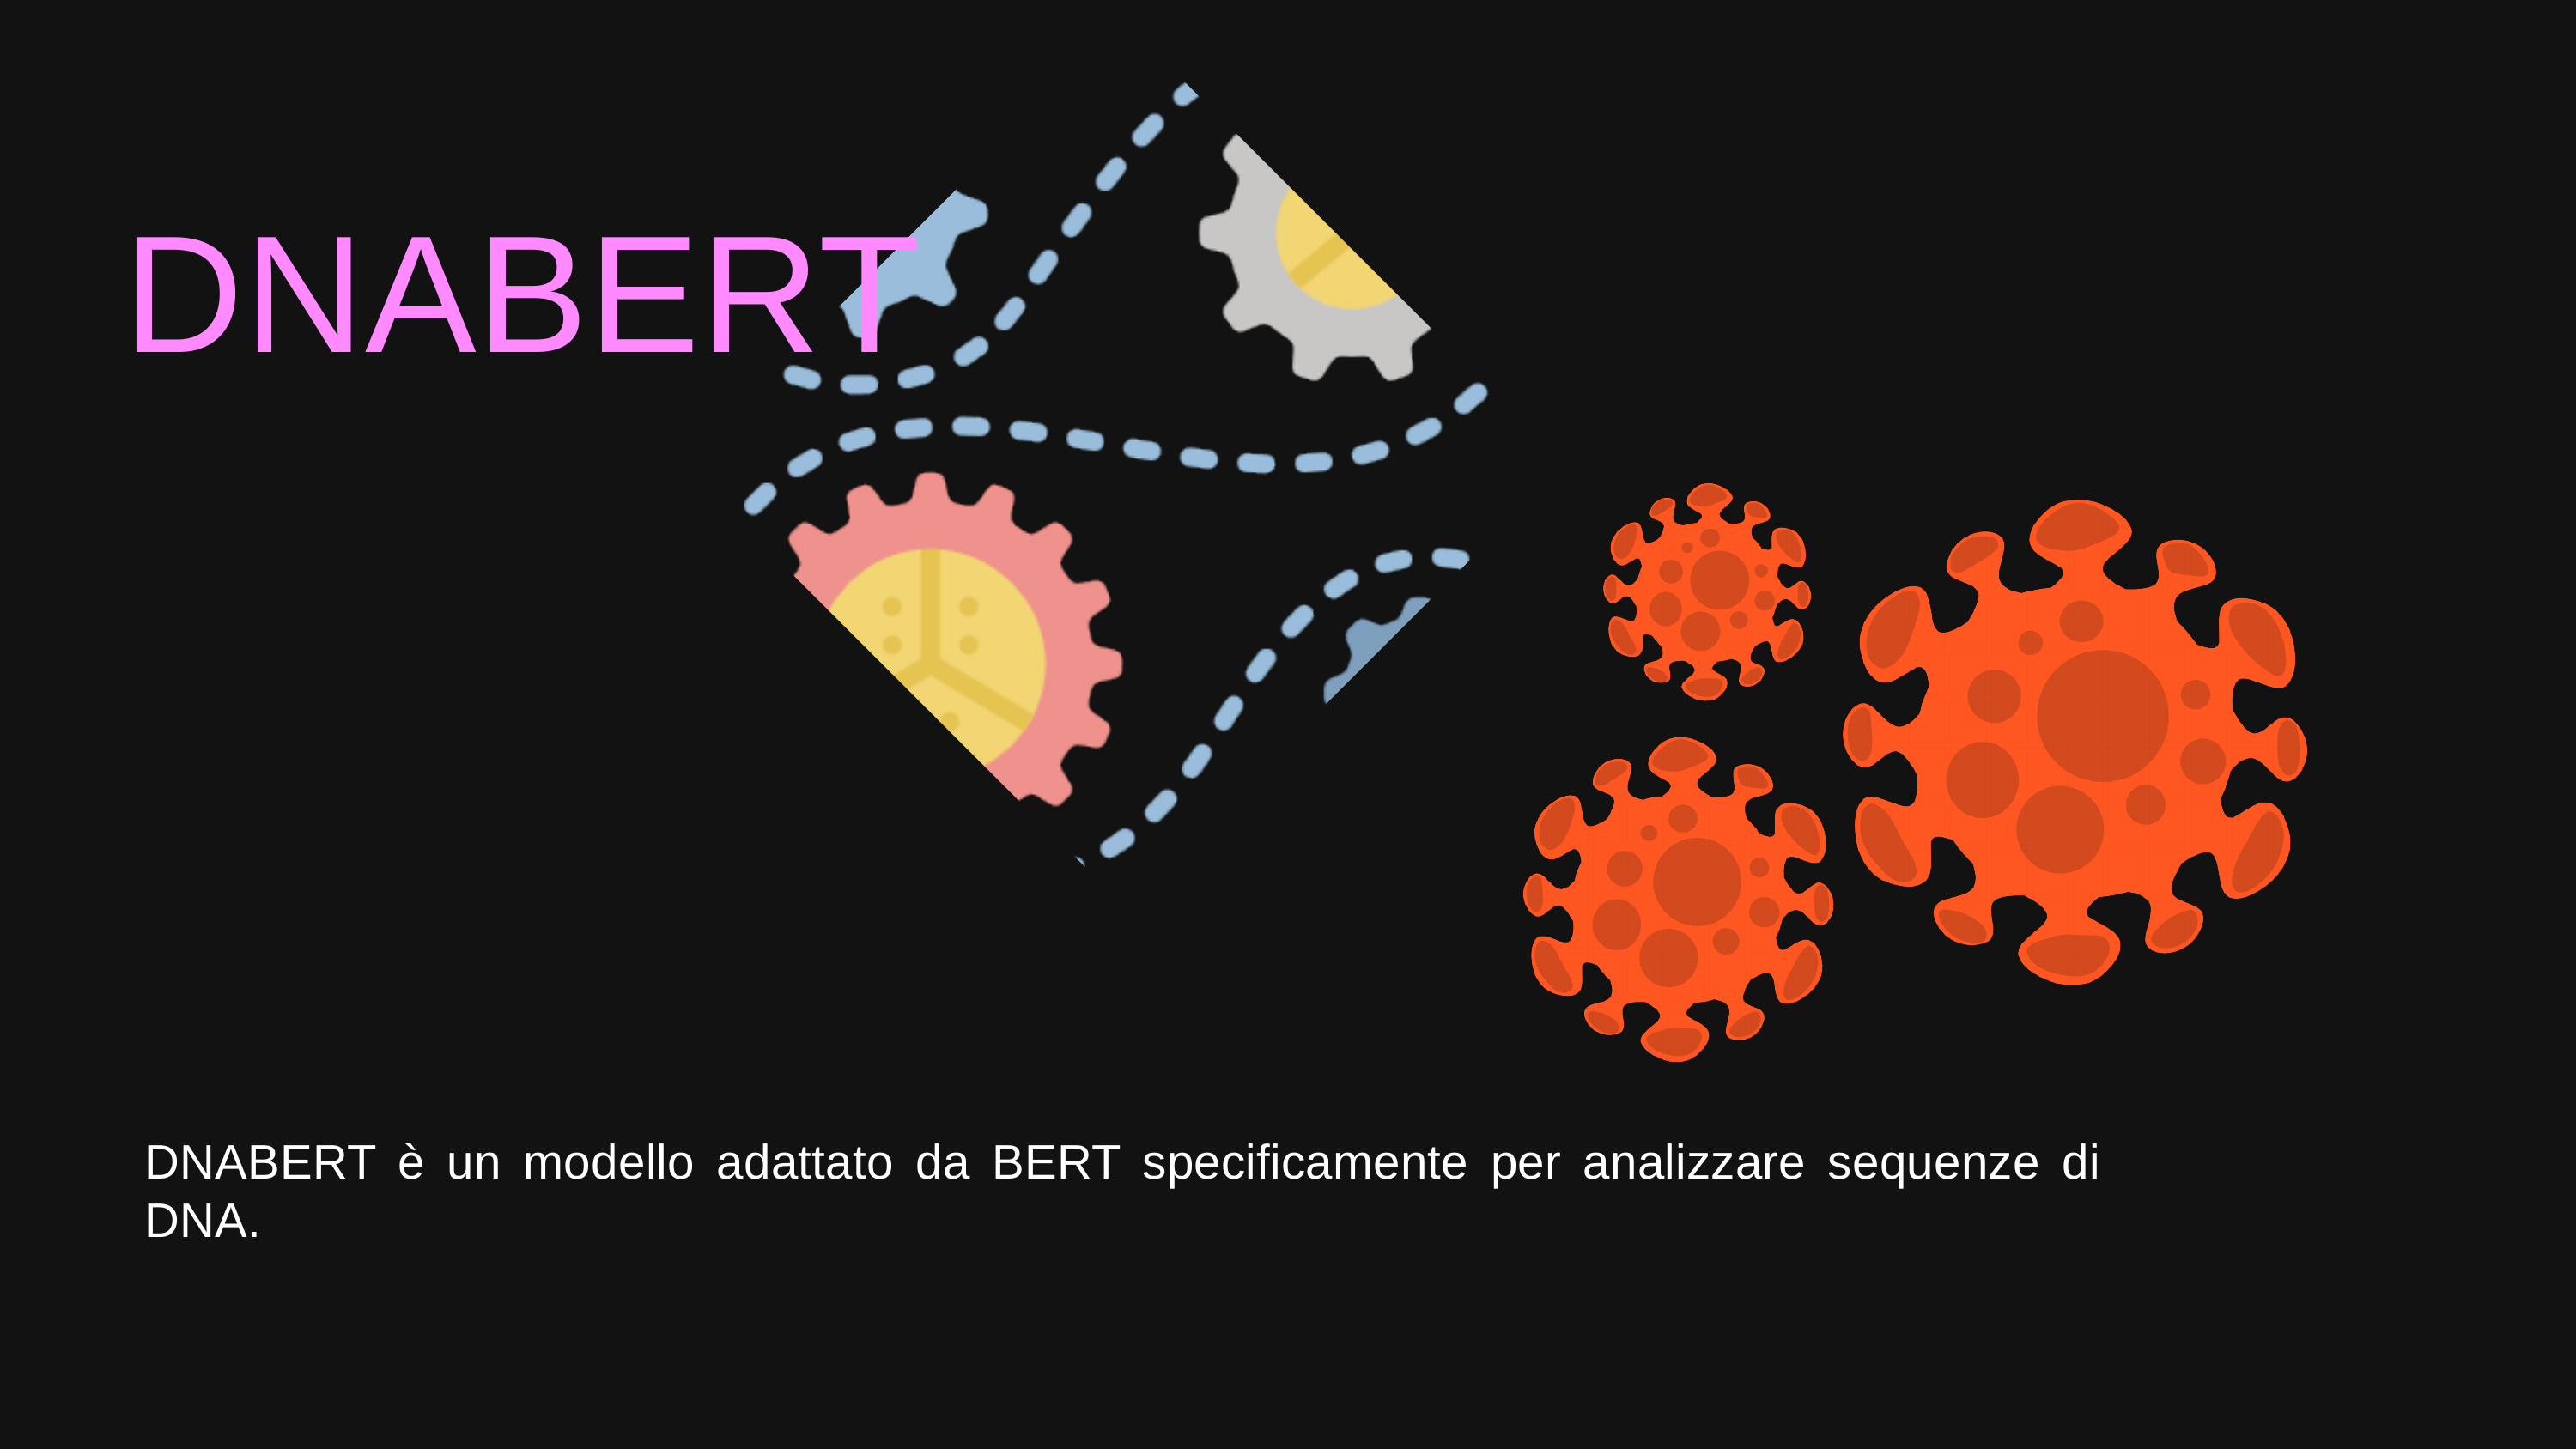

DNABERT

DNABERT è un modello adattato da BERT specificamente per analizzare sequenze di DNA.